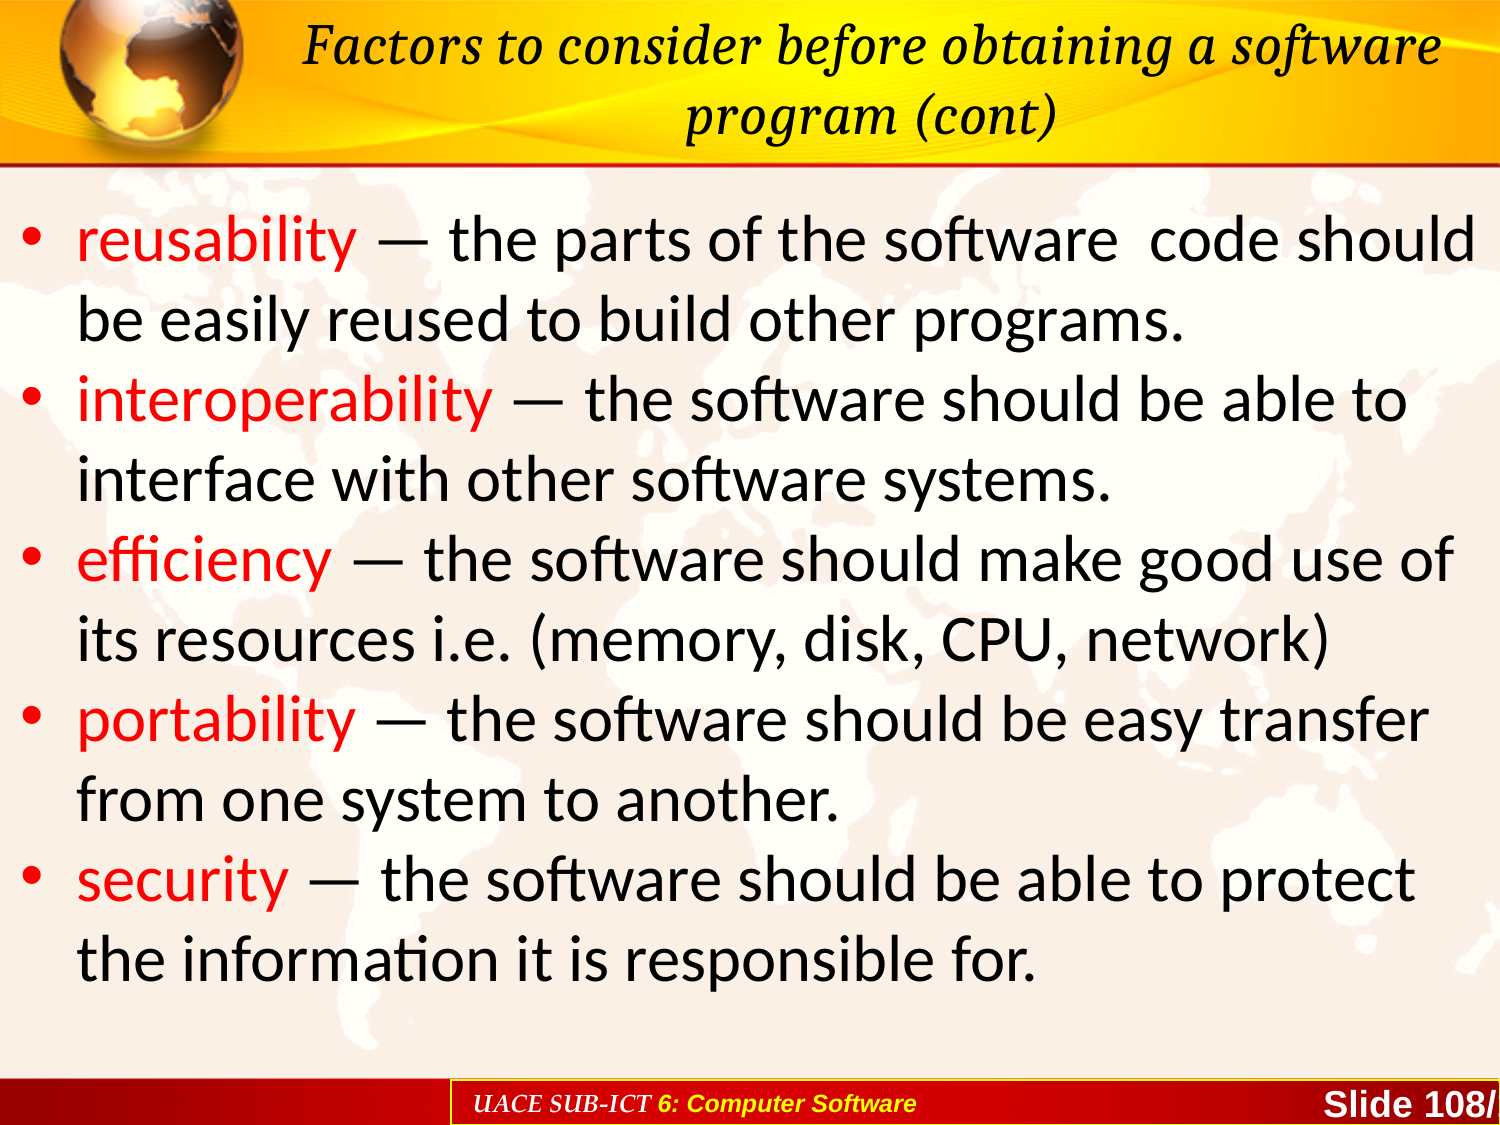

# Factors to consider before obtaining a software program (cont)
reusability — the parts of the software  code should be easily reused to build other programs.
interoperability — the software should be able to interface with other software systems.
efficiency — the software should make good use of its resources i.e. (memory, disk, CPU, network)
portability — the software should be easy transfer from one system to another.
security — the software should be able to protect the information it is responsible for.